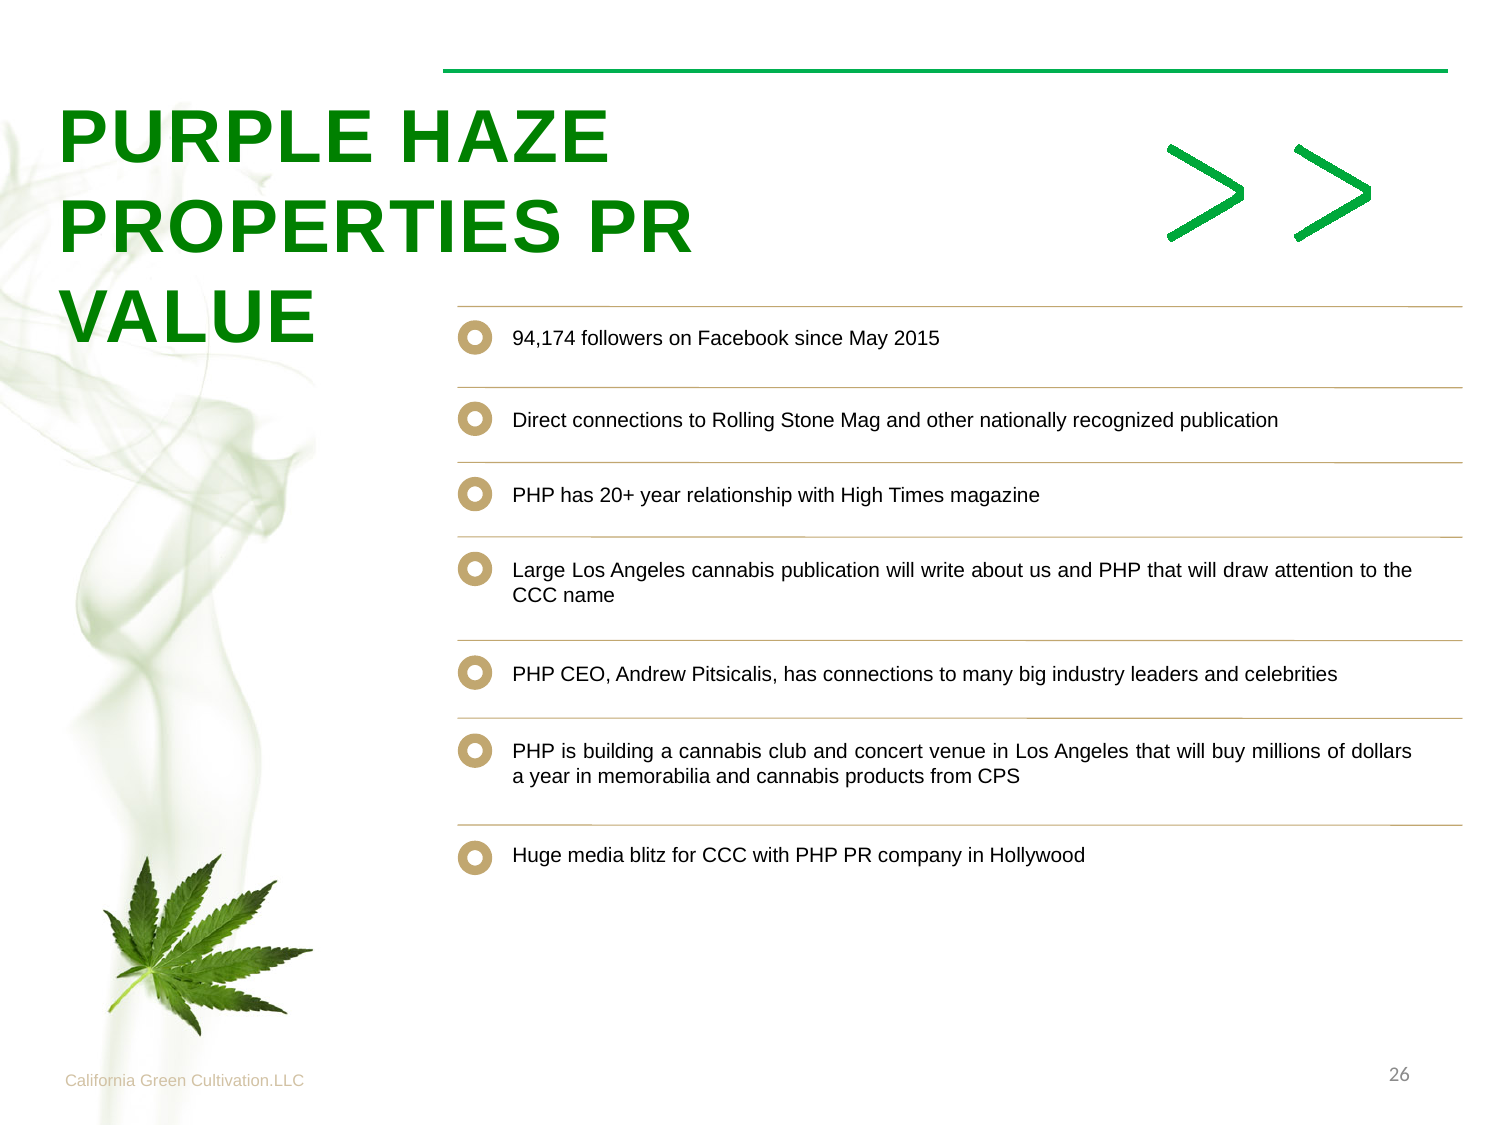

# Purple Haze Properties PR Value

94,174 followers on Facebook since May 2015

Direct connections to Rolling Stone Mag and other nationally recognized publication

PHP has 20+ year relationship with High Times magazine

Large Los Angeles cannabis publication will write about us and PHP that will draw attention to the CCC name

PHP CEO, Andrew Pitsicalis, has connections to many big industry leaders and celebrities

PHP is building a cannabis club and concert venue in Los Angeles that will buy millions of dollars a year in memorabilia and cannabis products from CPS
Huge media blitz for CCC with PHP PR company in Hollywood

26
California Green Cultivation.LLC